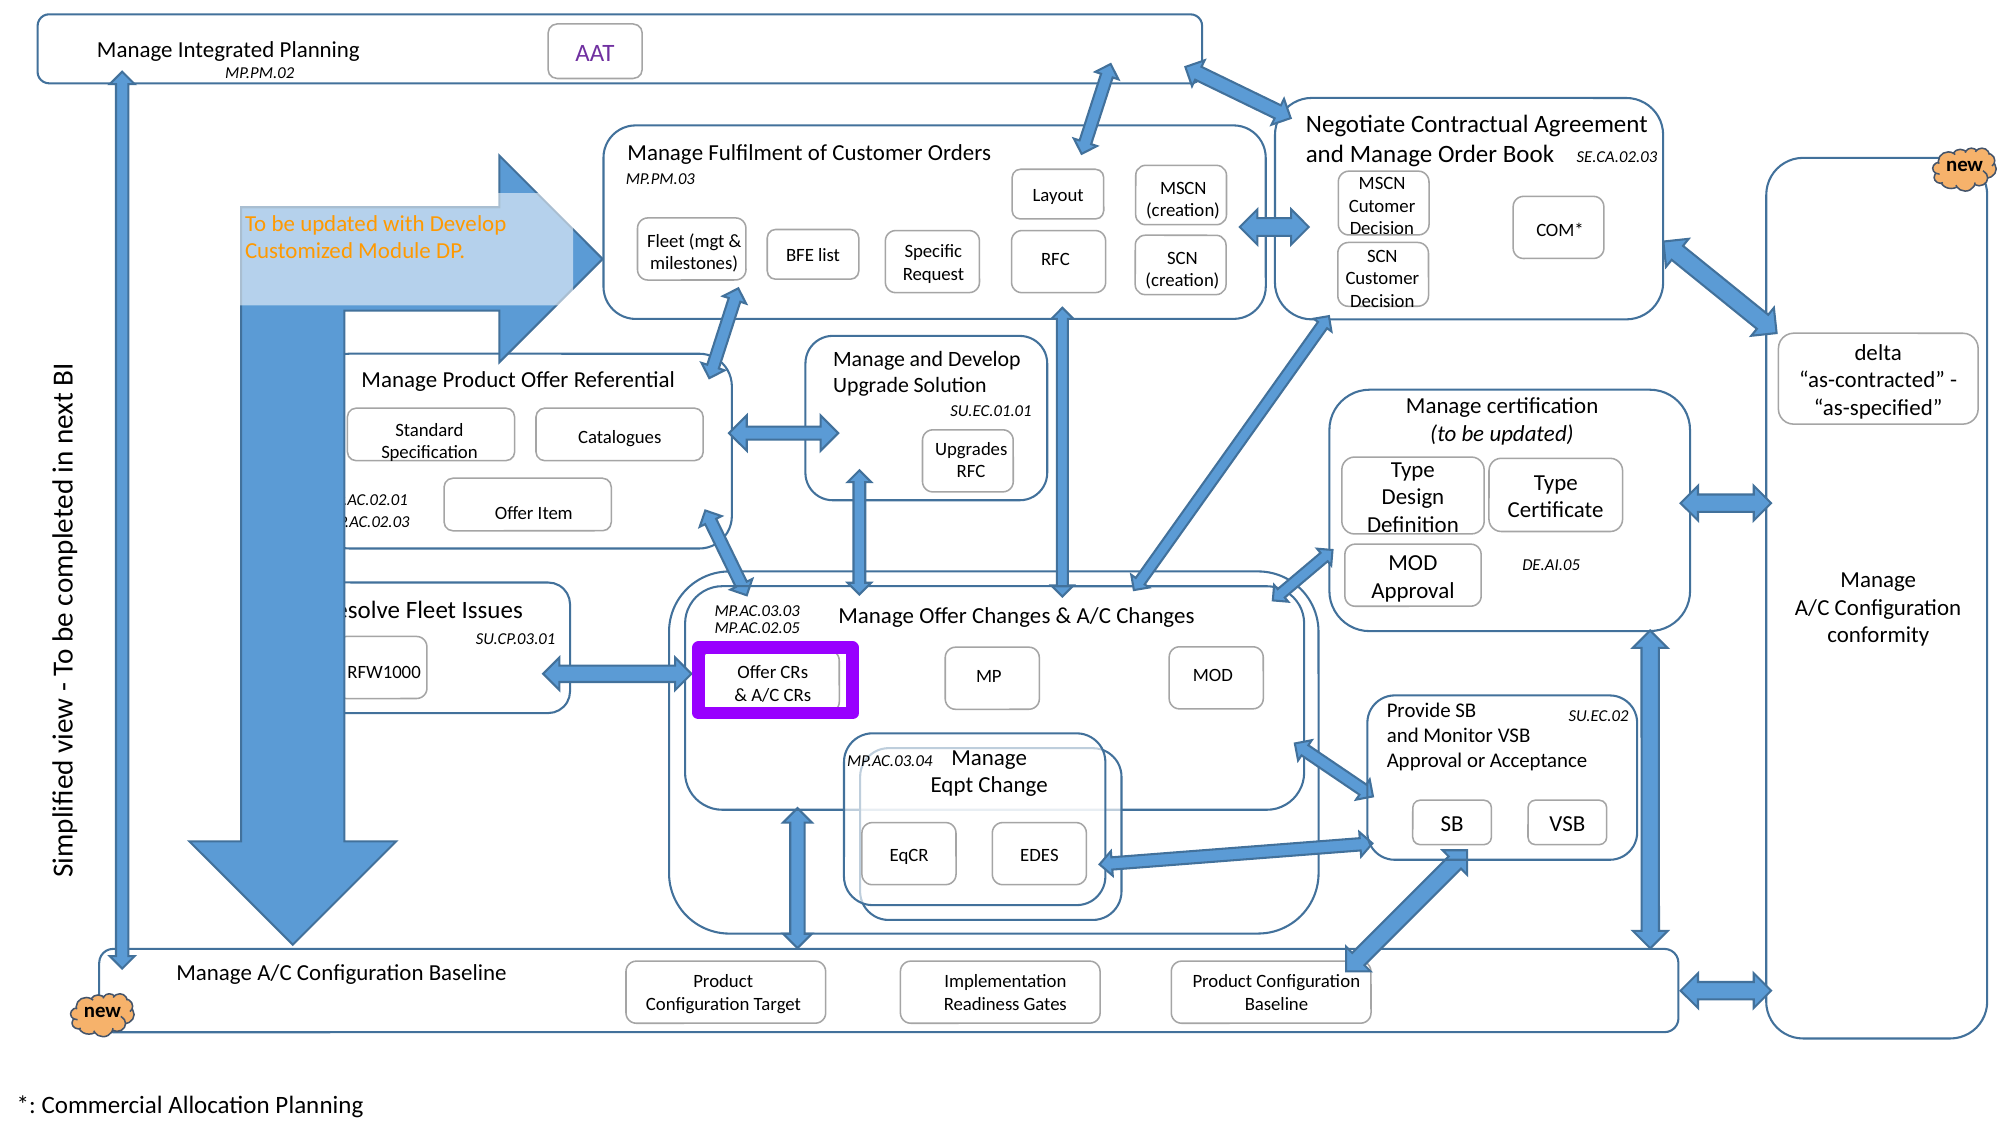

AAT
Manage Integrated Planning
MP.PM.02

Negotiate Contractual Agreement and Manage Order Book

Manage Fulfilment of Customer Orders
new
SE.CA.02.03

MP.PM.03
MSCN
Cutomer Decision

MSCN (creation)
Layout

To be updated with Develop Customized Module DP.

COM*

Fleet (mgt & milestones)
BFE list

Specific Request

SCN Customer Decision
SCN
(creation)
RFC

delta
“as-contracted” - “as-specified”

Manage and Develop
Upgrade Solution

Manage Product Offer Referential
Manage certification
(to be updated)

SU.EC.01.01

Standard Specification

Catalogues
Upgrades RFC

Type Design Definition
Type Certificate

MP.AC.02.01

Offer Item
MP.AC.02.03

Simplified view - To be completed in next BI

MOD Approval
DE.AI.05
Manage
A/C Configuration
conformity

Resolve Fleet Issues

MP.AC.03.03
Manage Offer Changes & A/C Changes
MP.AC.02.05
SU.CP.03.01

RFW1000
Offer CRs
& A/C CRs
MOD
MP

Provide SB
and Monitor VSB
Approval or Acceptance

SU.EC.02

Manage
Eqpt Change
MP.AC.03.04

SB
VSB

EqCR
EDES

Manage A/C Configuration Baseline
Product Configuration Target

Implementation Readiness Gates

Product Configuration Baseline

new

*: Commercial Allocation Planning